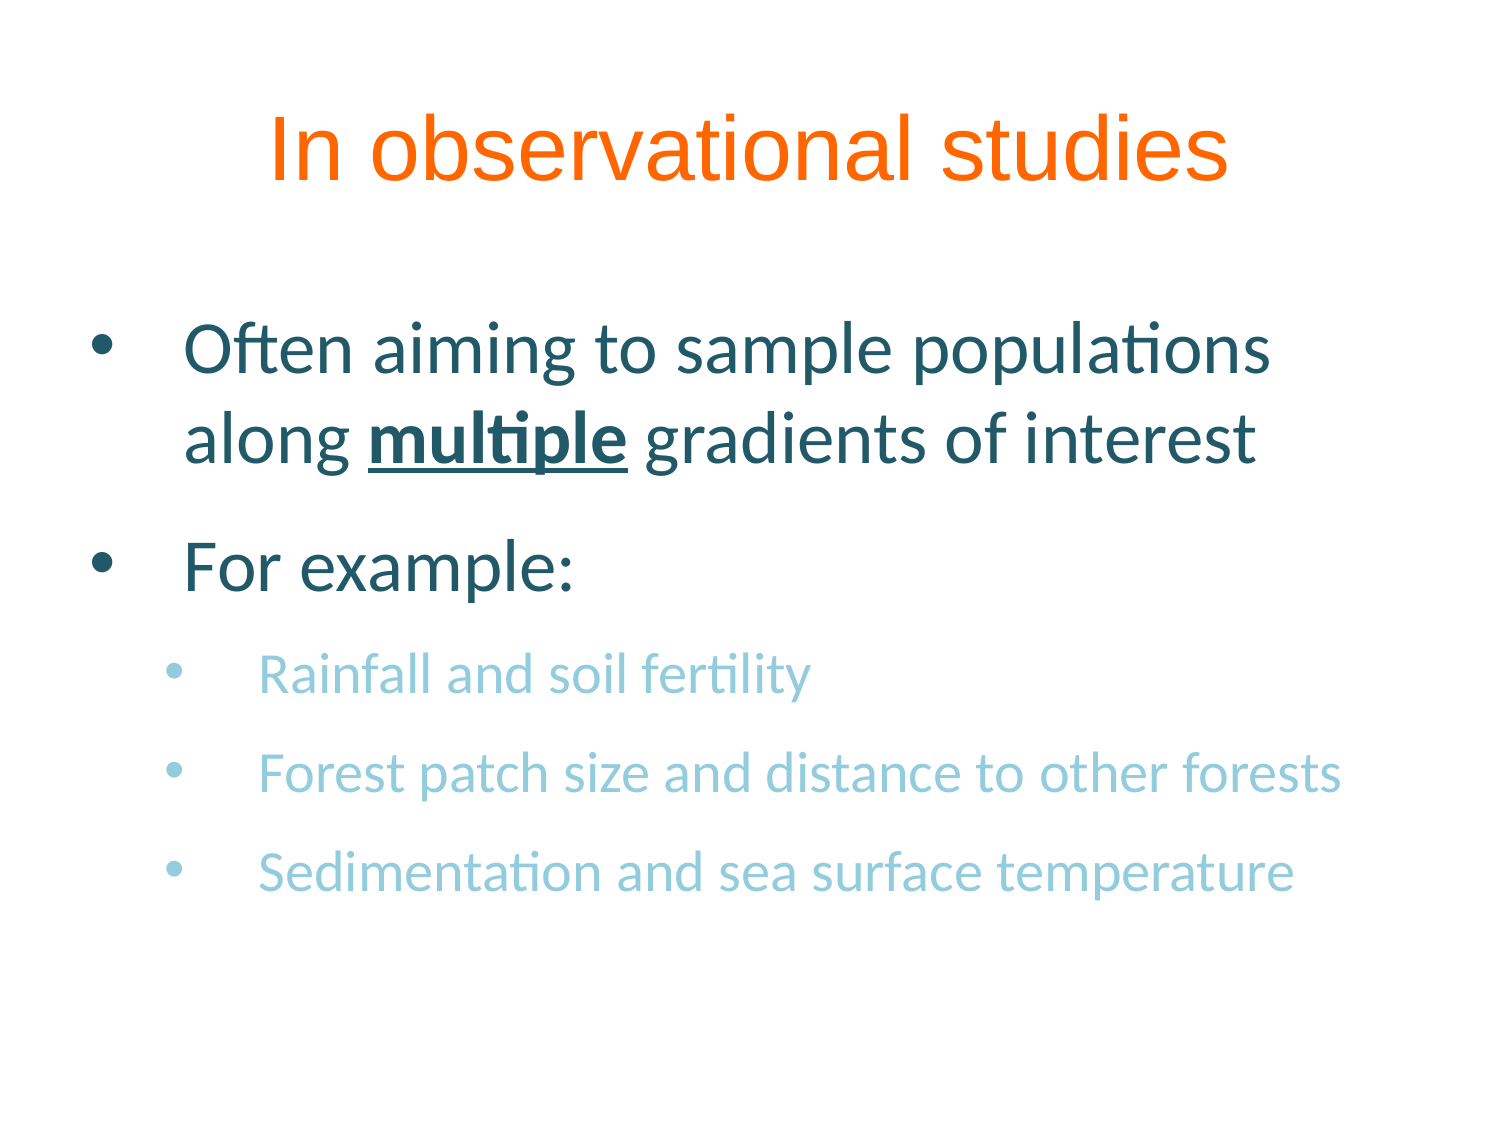

In observational studies
Often aiming to sample populations along multiple gradients of interest
For example:
Rainfall and soil fertility
Forest patch size and distance to other forests
Sedimentation and sea surface temperature